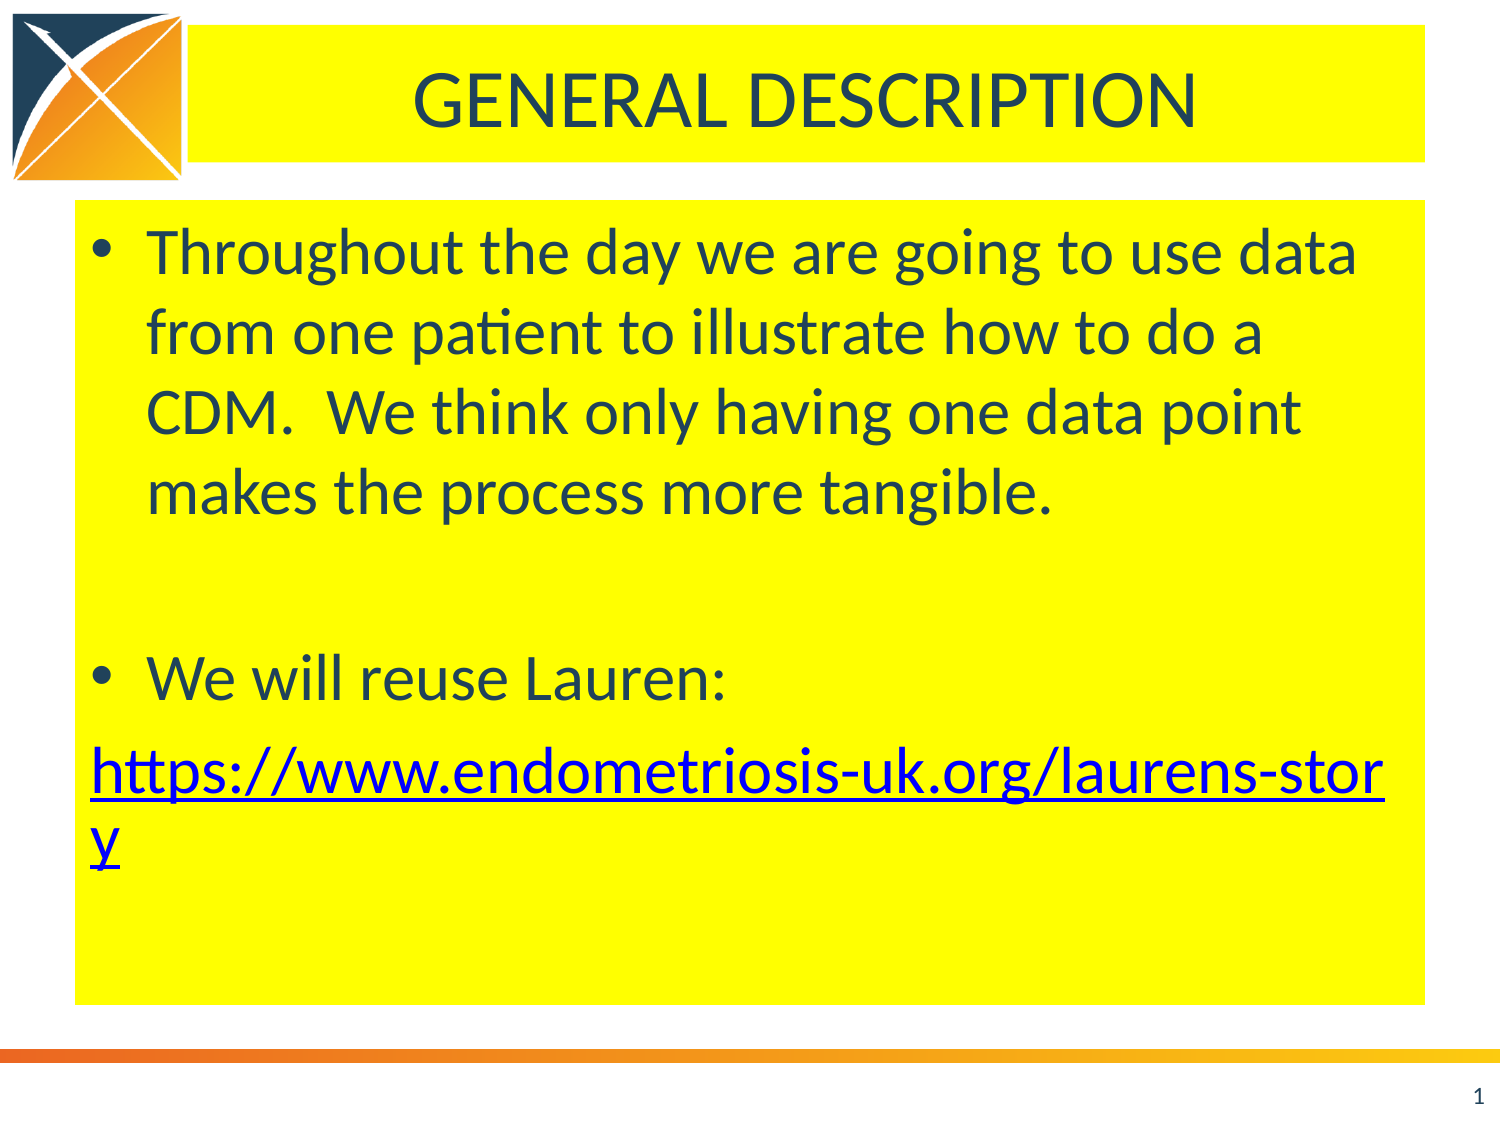

# GENERAL DESCRIPTION
Throughout the day we are going to use data from one patient to illustrate how to do a CDM.  We think only having one data point makes the process more tangible.

We will reuse Lauren:
https://www.endometriosis-uk.org/laurens-story

1